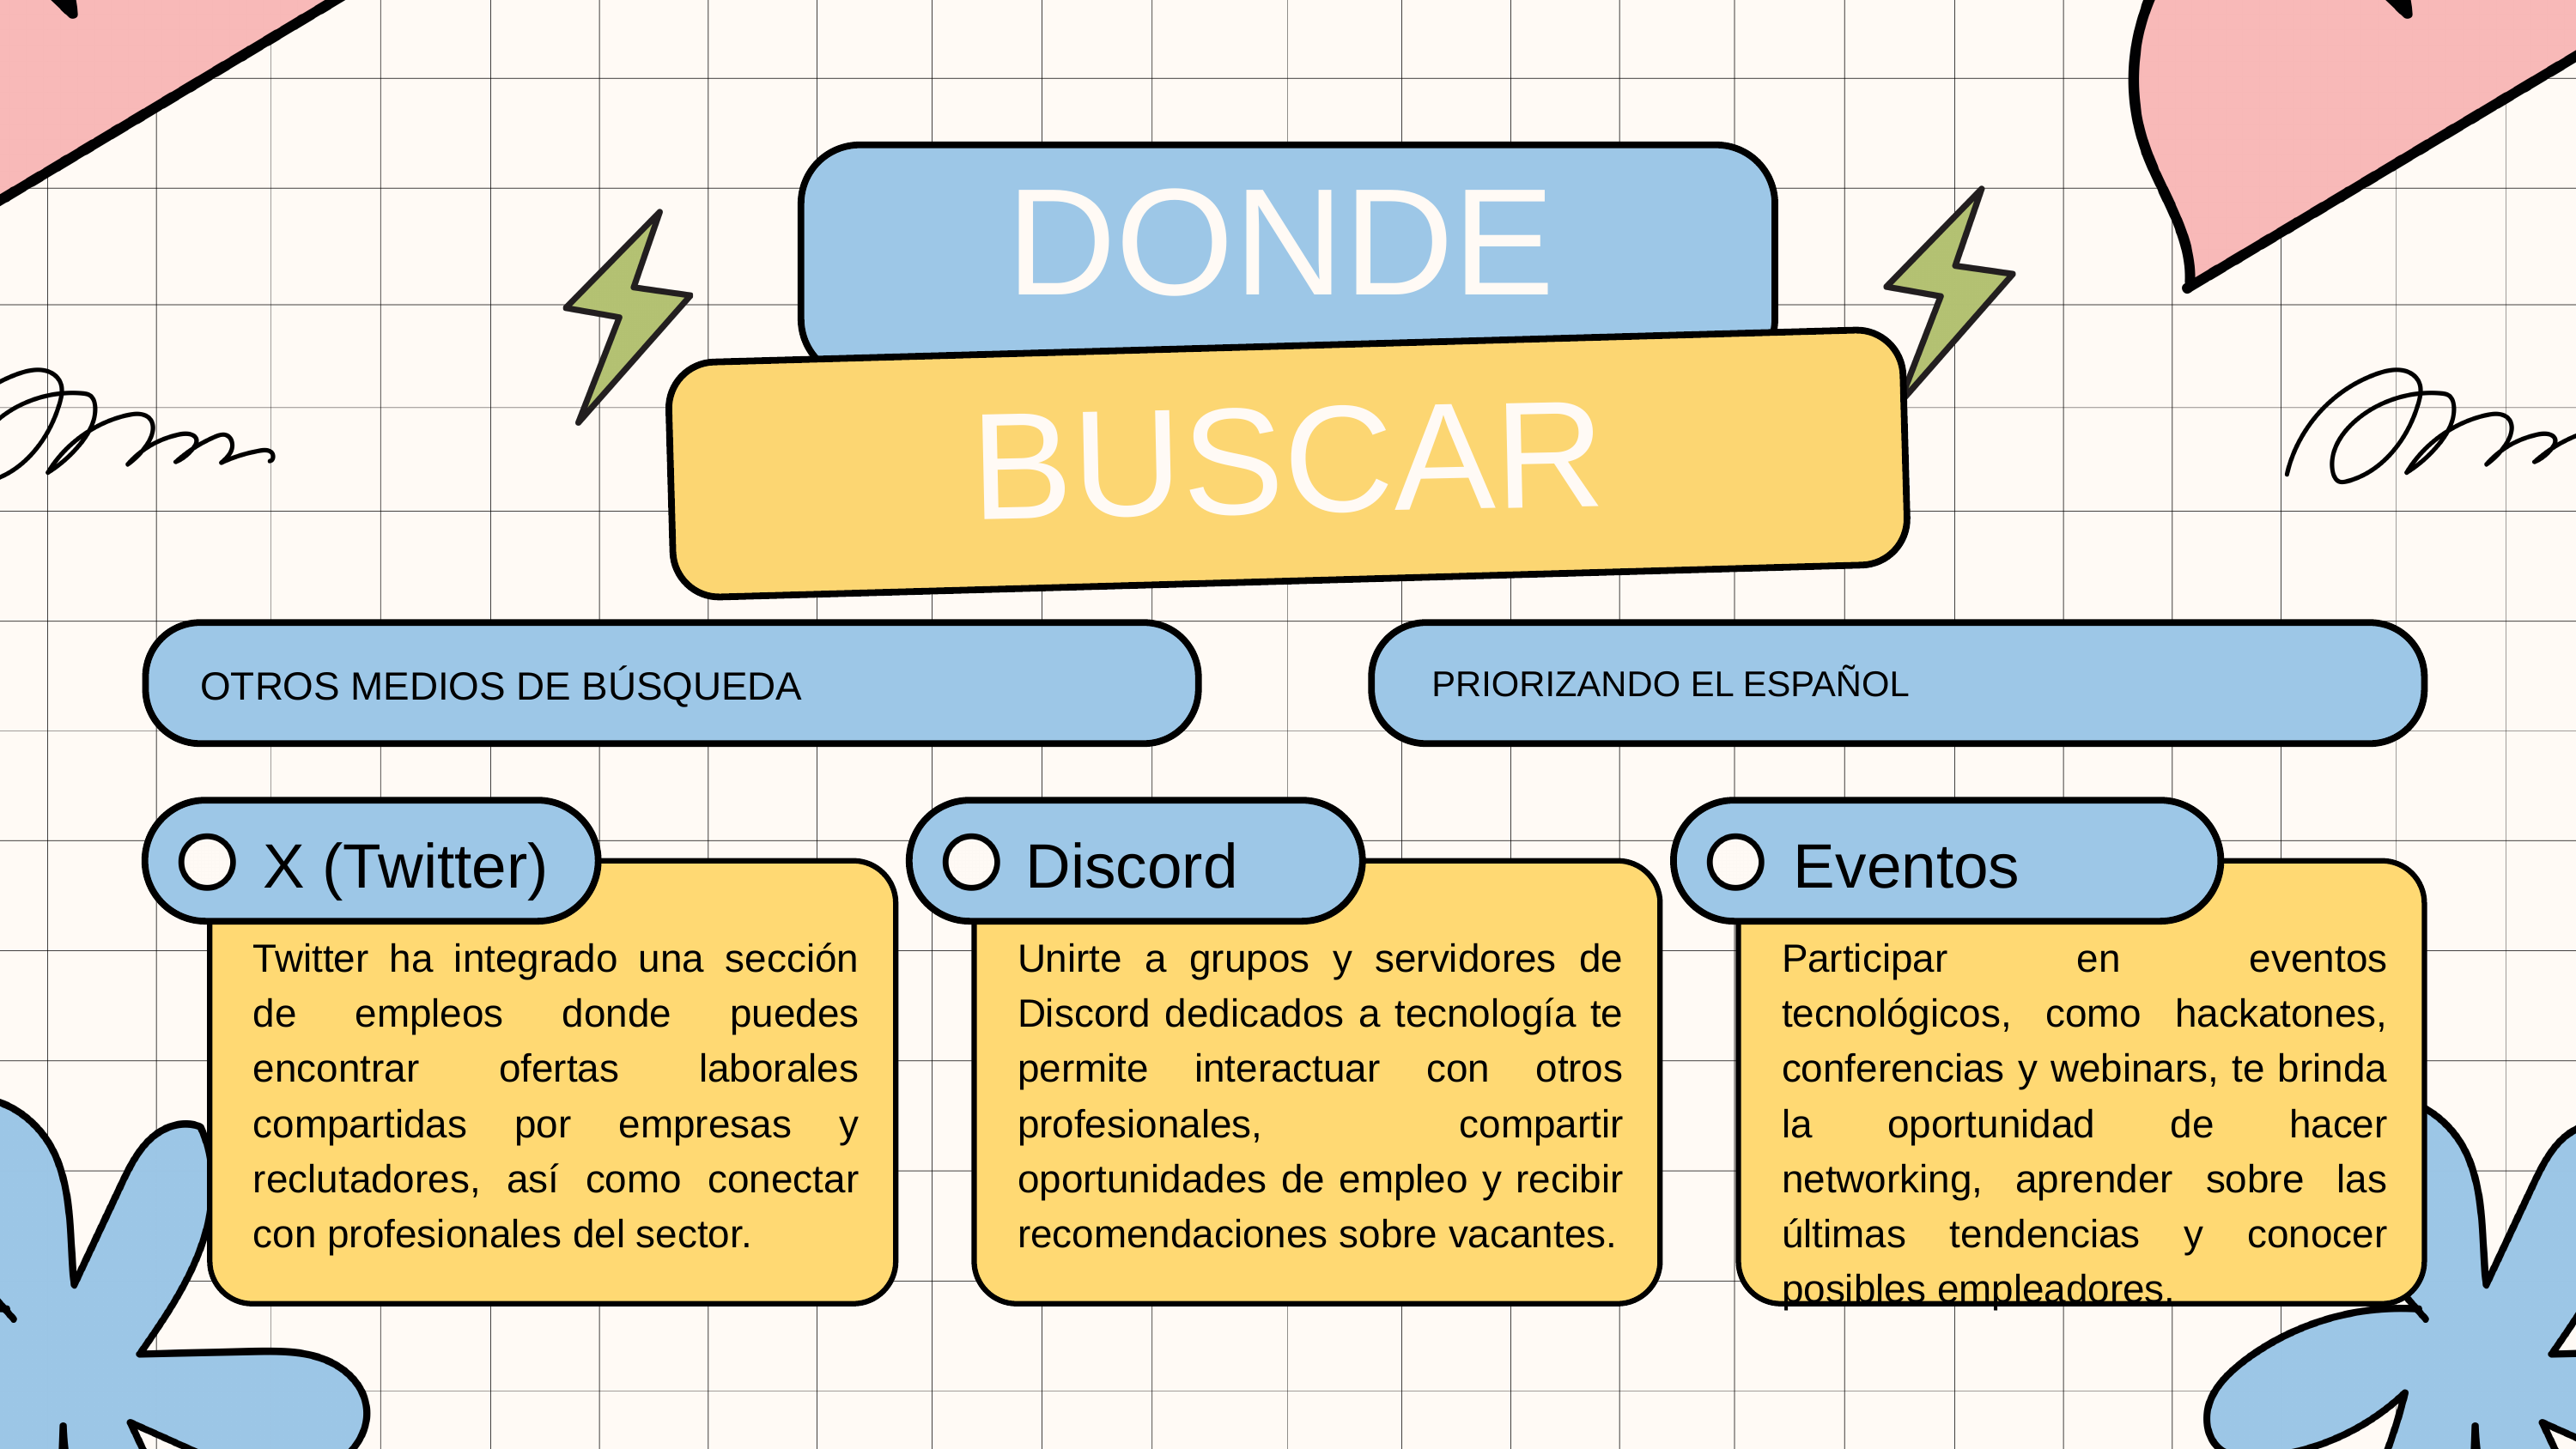

DONDE

BUSCAR

OTROS MEDIOS DE BÚSQUEDA
PRIORIZANDO EL ESPAÑOL

X (Twitter)
Discord
Eventos

Twitter ha integrado una sección de empleos donde puedes encontrar ofertas laborales compartidas por empresas y reclutadores, así como conectar con profesionales del sector.
Unirte a grupos y servidores de Discord dedicados a tecnología te permite interactuar con otros profesionales, compartir oportunidades de empleo y recibir recomendaciones sobre vacantes.
Participar en eventos tecnológicos, como hackatones, conferencias y webinars, te brinda la oportunidad de hacer networking, aprender sobre las últimas tendencias y conocer posibles empleadores.